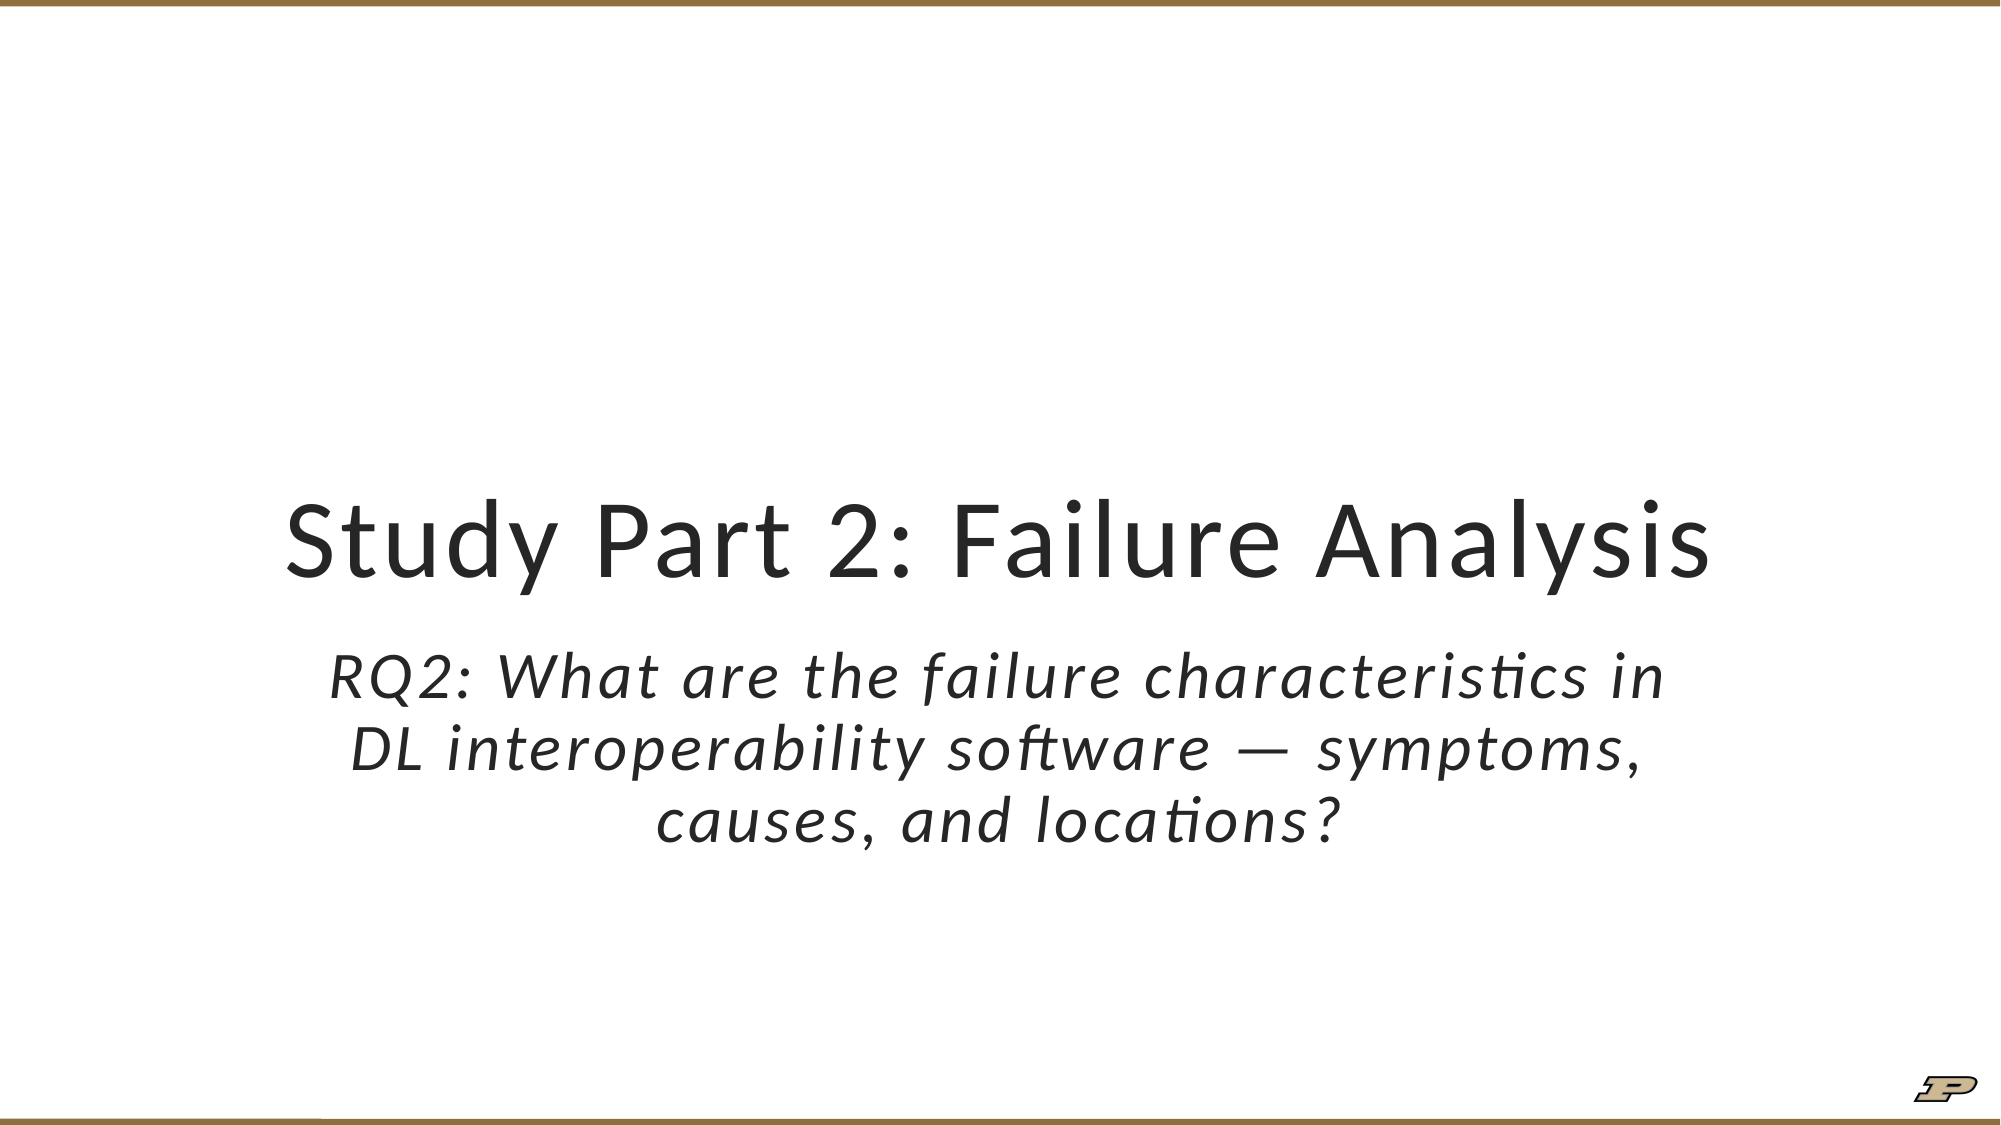

# Study Part 2: Failure Analysis
RQ2: What are the failure characteristics in DL interoperability software — symptoms, causes, and locations?